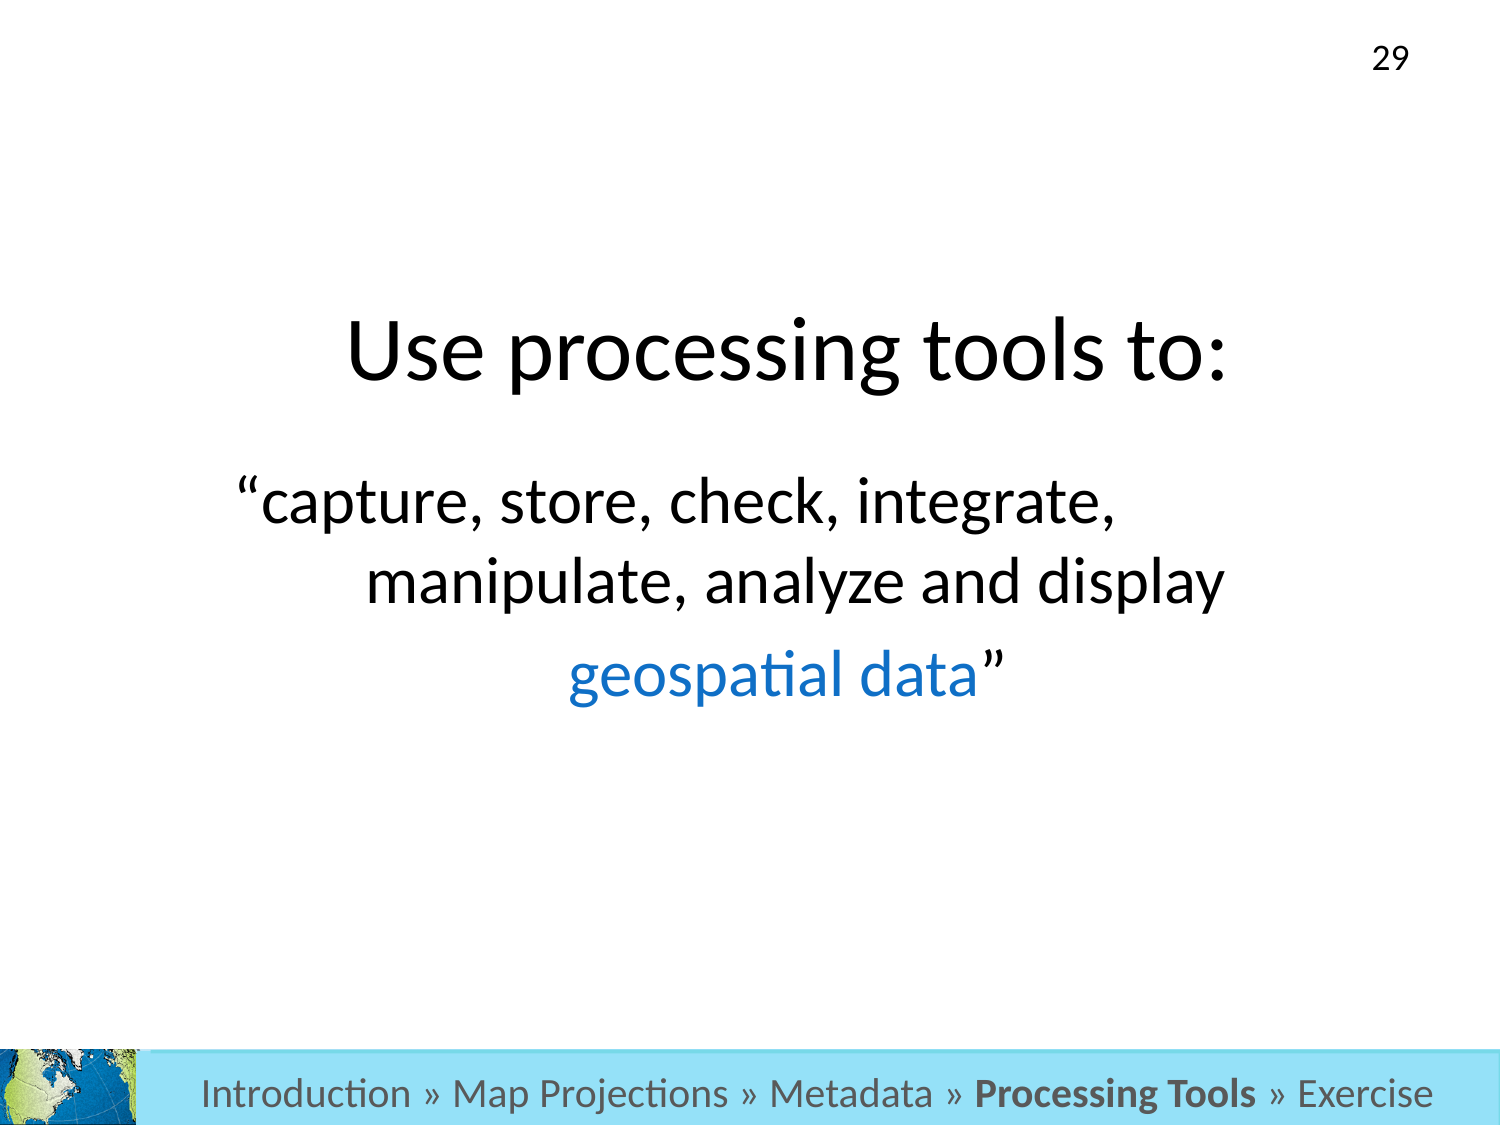

29
# Use processing tools to:
“capture, store, check, integrate,                  manipulate, analyze and display
geospatial data”

Introduction > Projections > Metadata > Processing Tools > Exercise
Introduction » Maps & Data » Making Maps » Software » Exercise
Introduction » Map Projections » Metadata » Processing Tools » Exercise